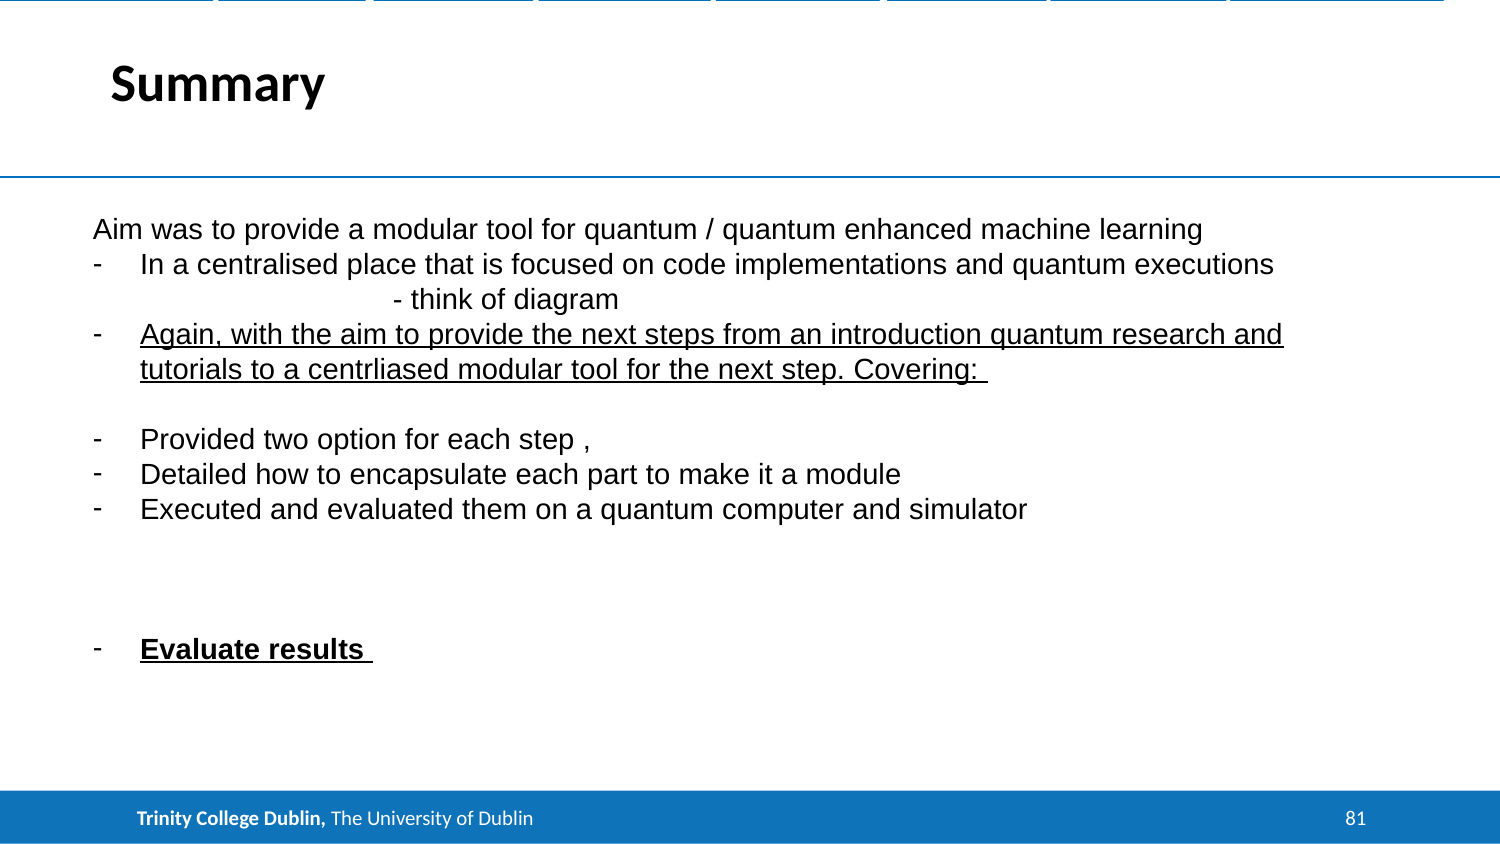

Introduction & background
The Circuits
Data Encoding
Quantum
    Run
Classical
   Run
Results
  Summary
Conclusion &
Future Work
# Summary
Aim was to provide a modular tool for quantum / quantum enhanced machine learning
In a centralised place that is focused on code implementations and quantum executions
		- think of diagram
Again, with the aim to provide the next steps from an introduction quantum research and tutorials to a centrliased modular tool for the next step. Covering:

Provided two option for each step ,
Detailed how to encapsulate each part to make it a module
Executed and evaluated them on a quantum computer and simulator

Evaluate results